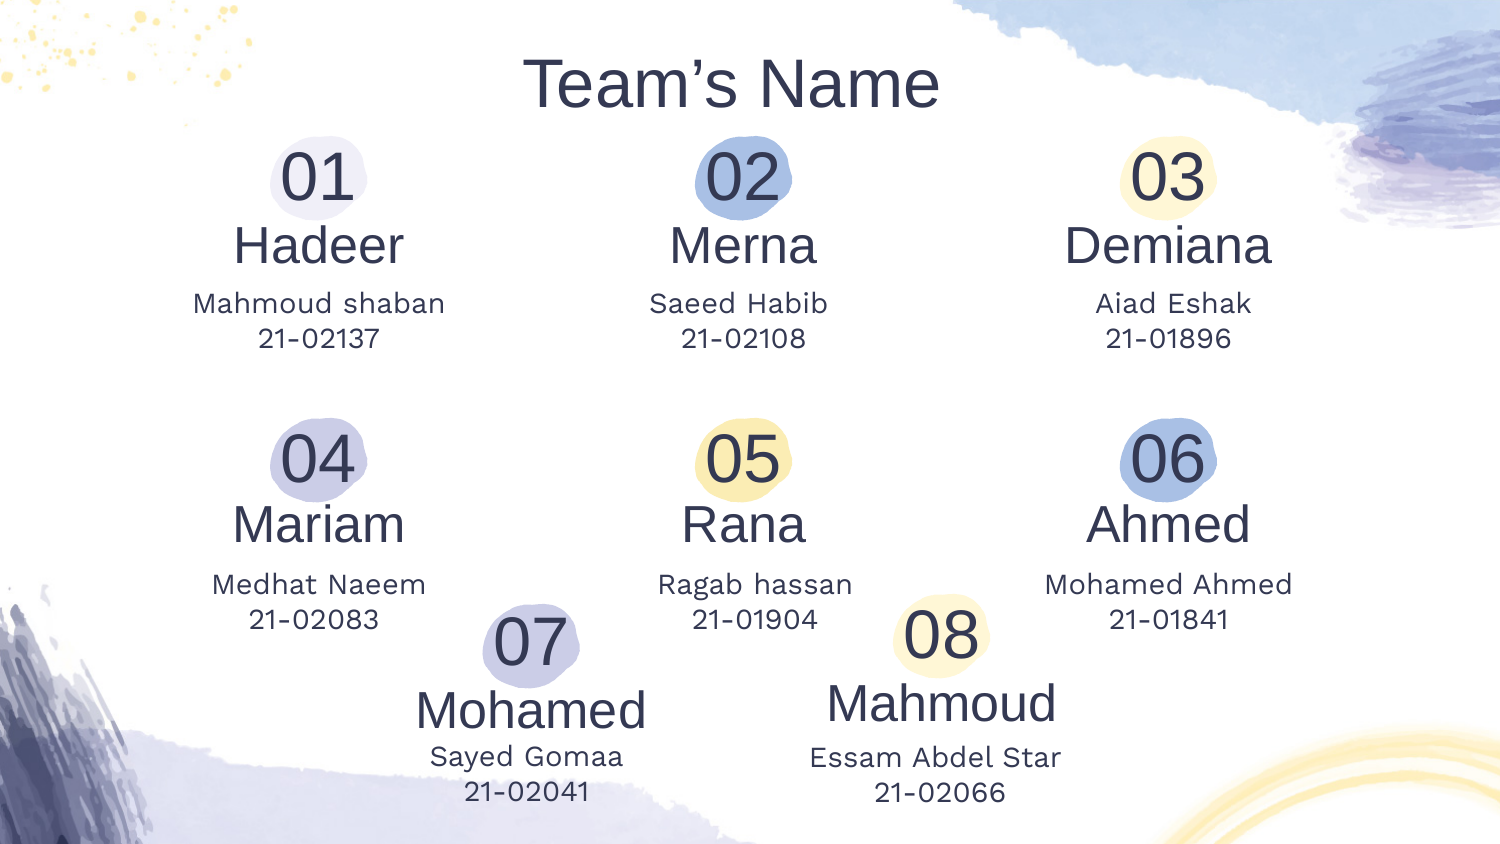

Team’s Name
01
02
03

# Hadeer
Merna
Demiana
Mahmoud shaban
21-02137
Saeed Habib
21-02108
 Aiad Eshak
21-01896
04
05
06

Mariam
Rana
Ahmed
Medhat Naeem
21-02083
Ragab hassan
21-01904

Mohamed Ahmed
21-01841
08
07

Mahmoud
Mohamed
Sayed Gomaa
21-02041
Essam Abdel Star
21-02066